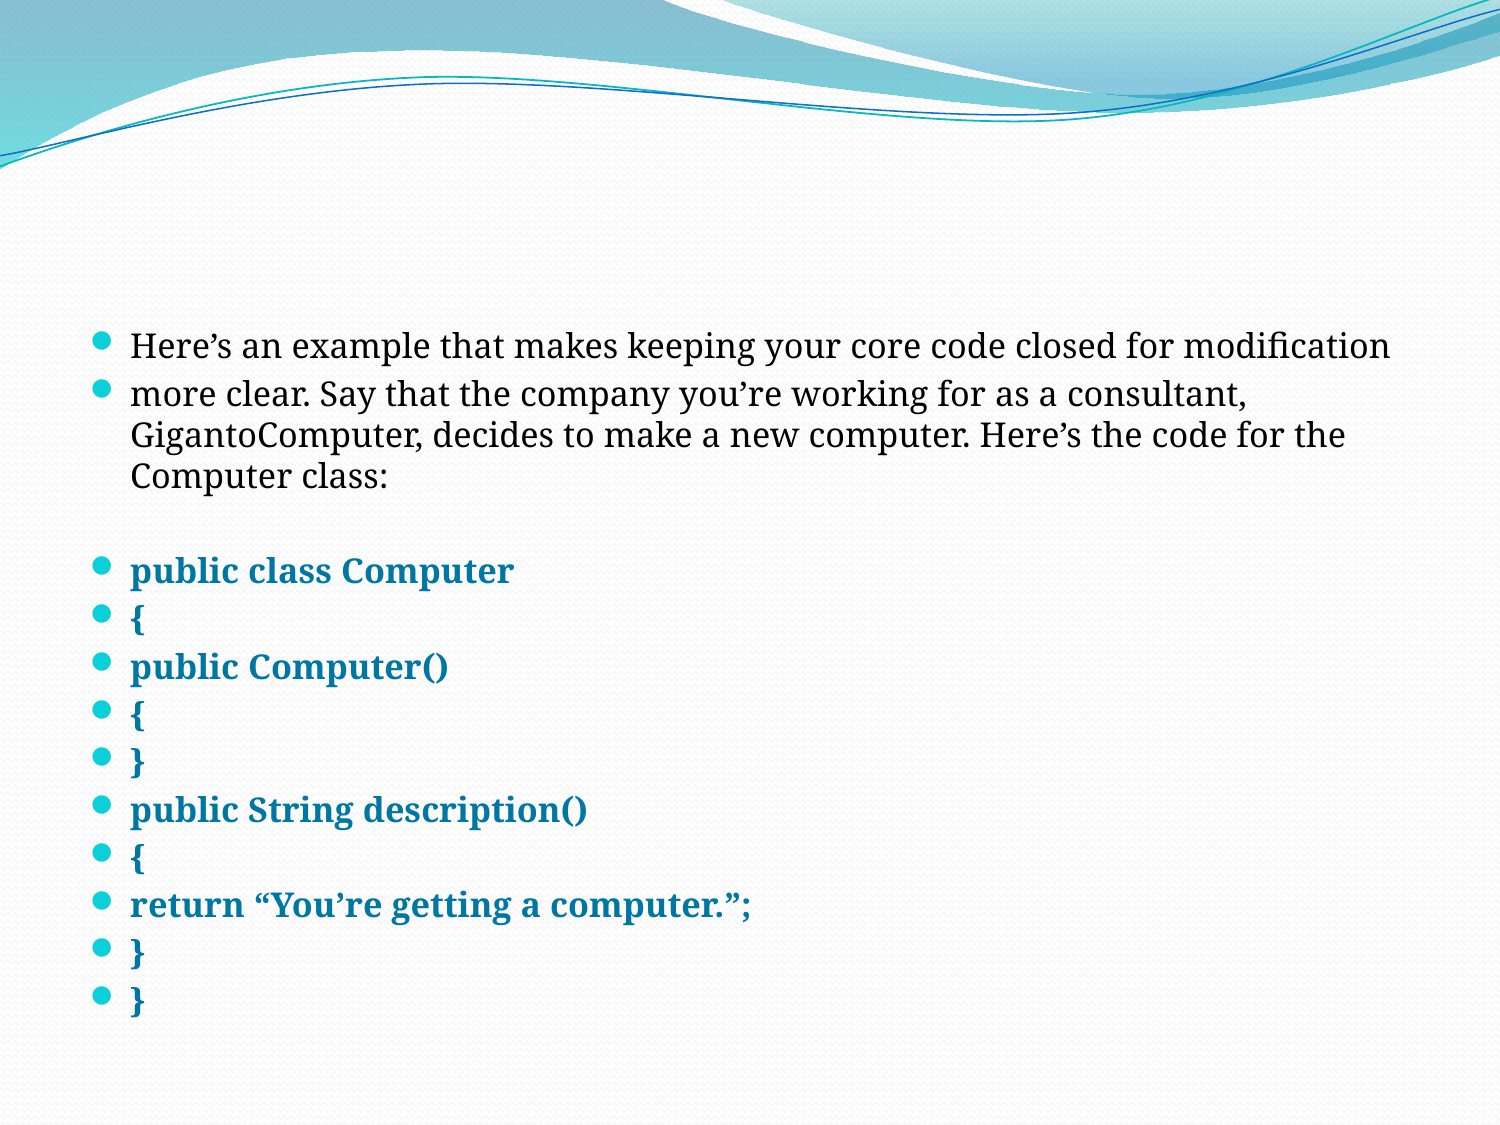

Here’s an example that makes keeping your core code closed for modification
more clear. Say that the company you’re working for as a consultant, GigantoComputer, decides to make a new computer. Here’s the code for the Computer class:

public class Computer
{
public Computer()
{
}
public String description()
{
return “You’re getting a computer.”;
}
}